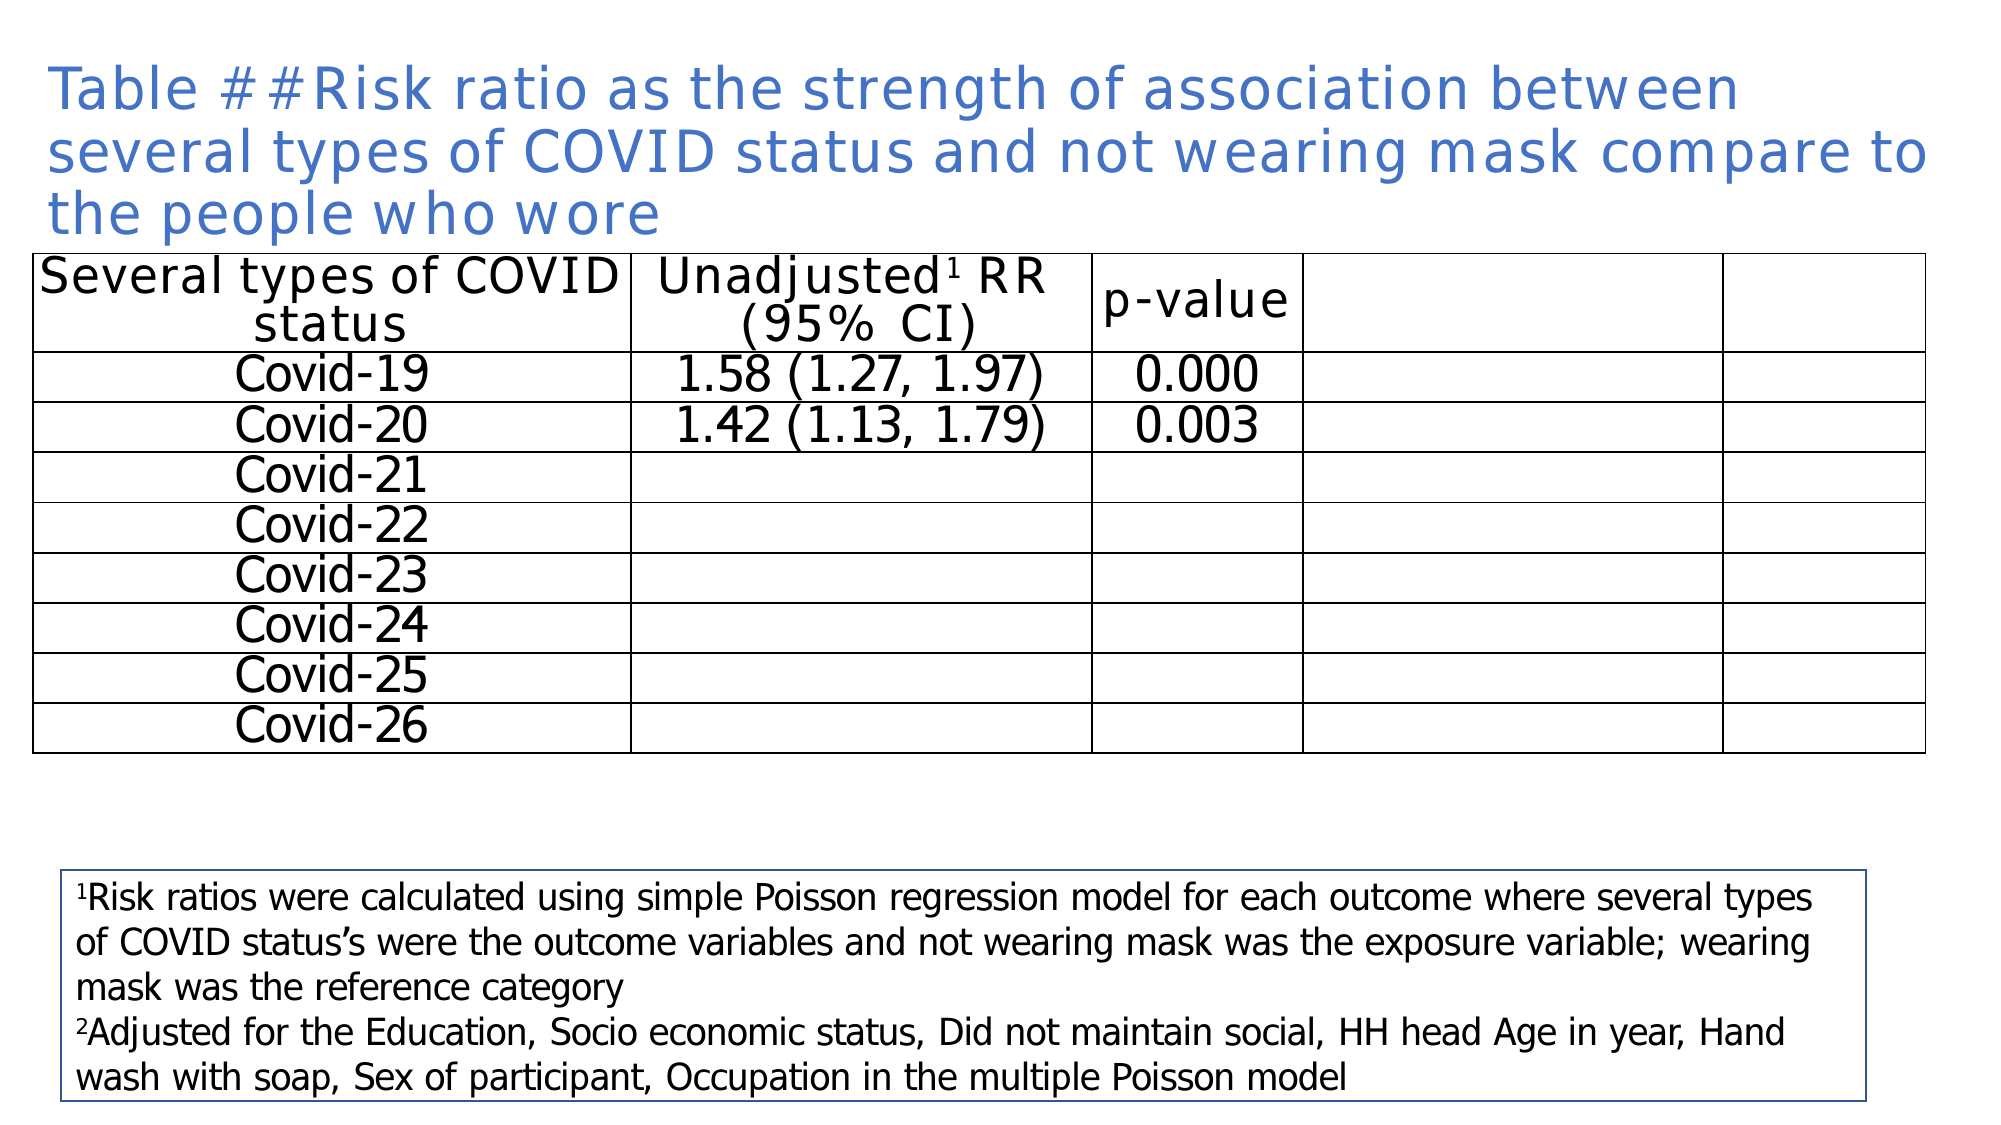

Table ##Risk ratio as the strength of association between several types of COVID status and not wearing mask compare to the people who wore
| Several types of COVID status | Unadjusted1 RR (95% CI) | p-value | Adjusted RR2 (95% CI) | p-value |
| --- | --- | --- | --- | --- |
| Covid-19 | 1.58 (1.27, 1.97) | 0.000 | 1.42 (1.14, 1.77) | 0.002 |
| Covid-20 | 1.42 (1.13, 1.79) | 0.003 | 1.33 (1.05, 1.67) | 0.018 |
| Covid-21 | 1.41 (1.13, 1.77) | 0.003 | 1.30 (1.03, 1.63) | 0.026 |
| Covid-22 | 1.29 (1.03, 1.62) | 0.024 | 1.19 (0.95, 1.49) | 0.140 |
| Covid-23 | 1.36 (1.08, 1.70) | 0.009 | 1.25 (0.99, 1.57) | 0.058 |
| Covid-24 | 1.40 (1.10, 1.77) | 0.006 | 1.28 (1.00, 1.63) | 0.048 |
| Covid-25 | 1.31 (1.04, 1.65) | 0.020 | 1.19 (0.94, 1.50) | 0.151 |
| Covid-26 | 1.38 (1.09, 1.74) | 0.006 | 1.25 (0.99, 1.59) | 0.058 |
1Risk ratios were calculated using simple Poisson regression model for each outcome where several types of COVID status’s were the outcome variables and not wearing mask was the exposure variable; wearing mask was the reference category
2Adjusted for the Education, Socio economic status, Did not maintain social, HH head Age in year, Hand wash with soap, Sex of participant, Occupation in the multiple Poisson model